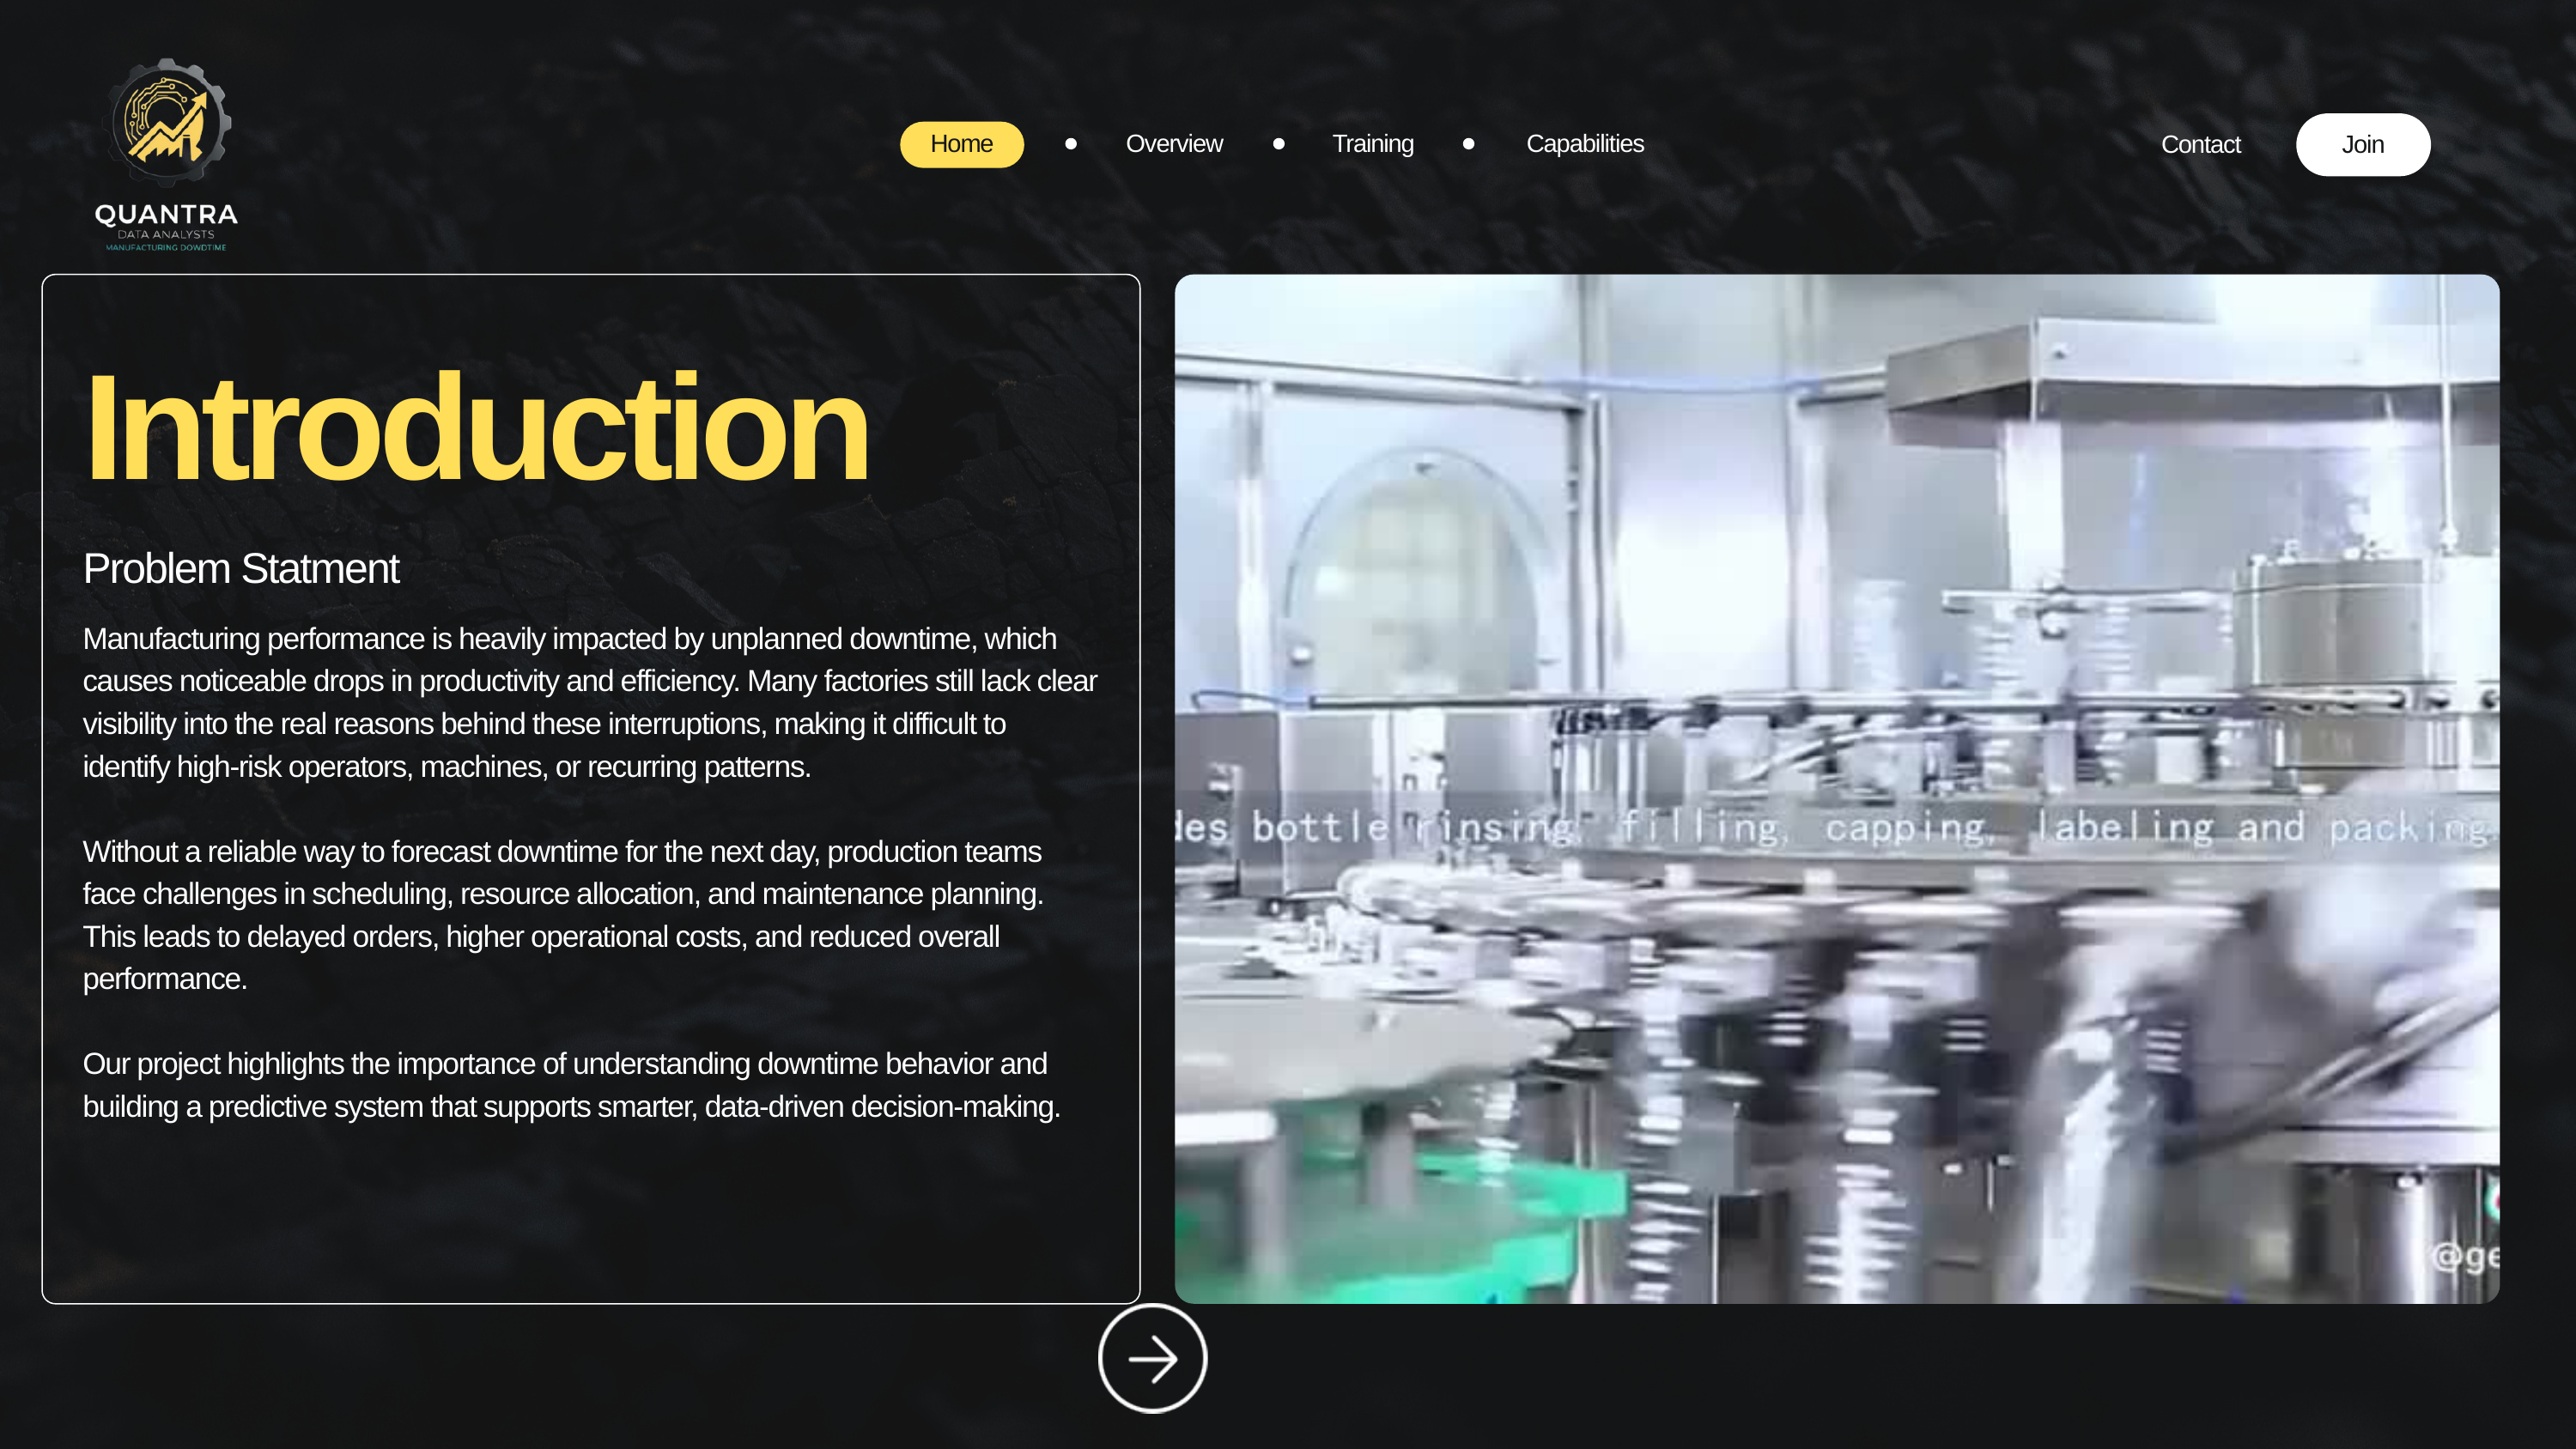

Home
Overview
Training
Capabilities
Contact
Join

Introduction
Problem Statment
Manufacturing performance is heavily impacted by unplanned downtime, which causes noticeable drops in productivity and efficiency. Many factories still lack clear visibility into the real reasons behind these interruptions, making it difficult to identify high-risk operators, machines, or recurring patterns.

Without a reliable way to forecast downtime for the next day, production teams face challenges in scheduling, resource allocation, and maintenance planning. This leads to delayed orders, higher operational costs, and reduced overall performance.

Our project highlights the importance of understanding downtime behavior and building a predictive system that supports smarter, data-driven decision-making.